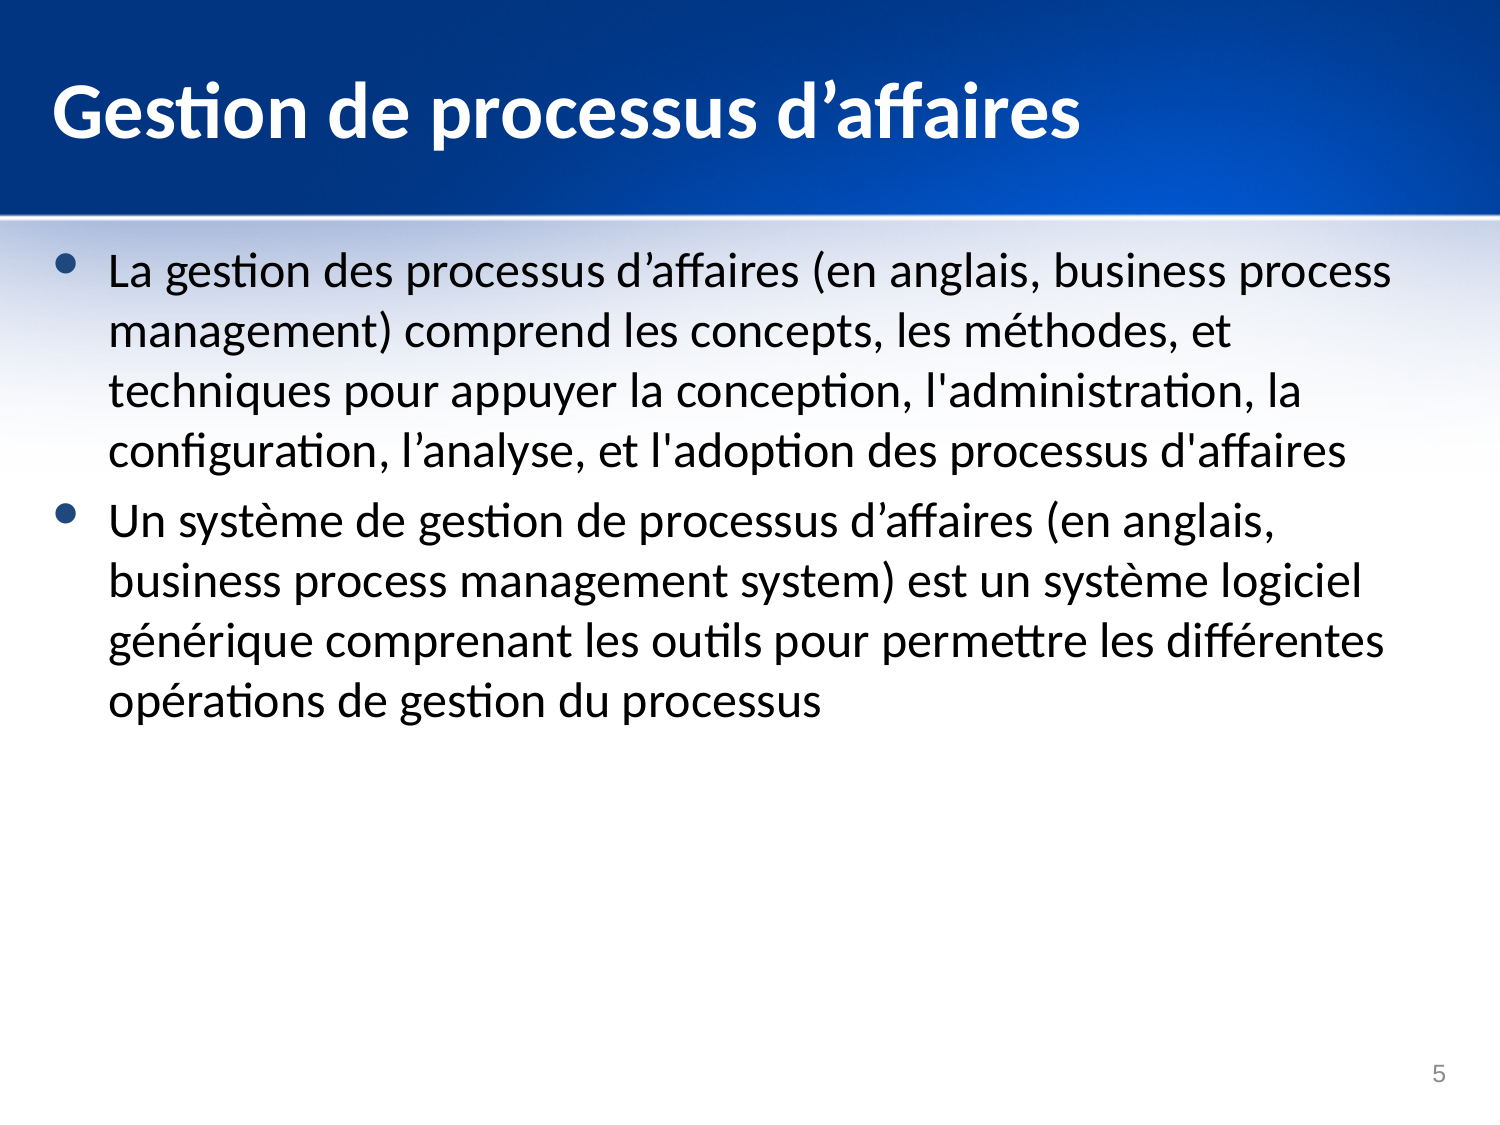

# Gestion de processus d’affaires
La gestion des processus d’affaires (en anglais, business process management) comprend les concepts, les méthodes, et techniques pour appuyer la conception, l'administration, la configuration, l’analyse, et l'adoption des processus d'affaires
Un système de gestion de processus d’affaires (en anglais, business process management system) est un système logiciel générique comprenant les outils pour permettre les différentes opérations de gestion du processus
5